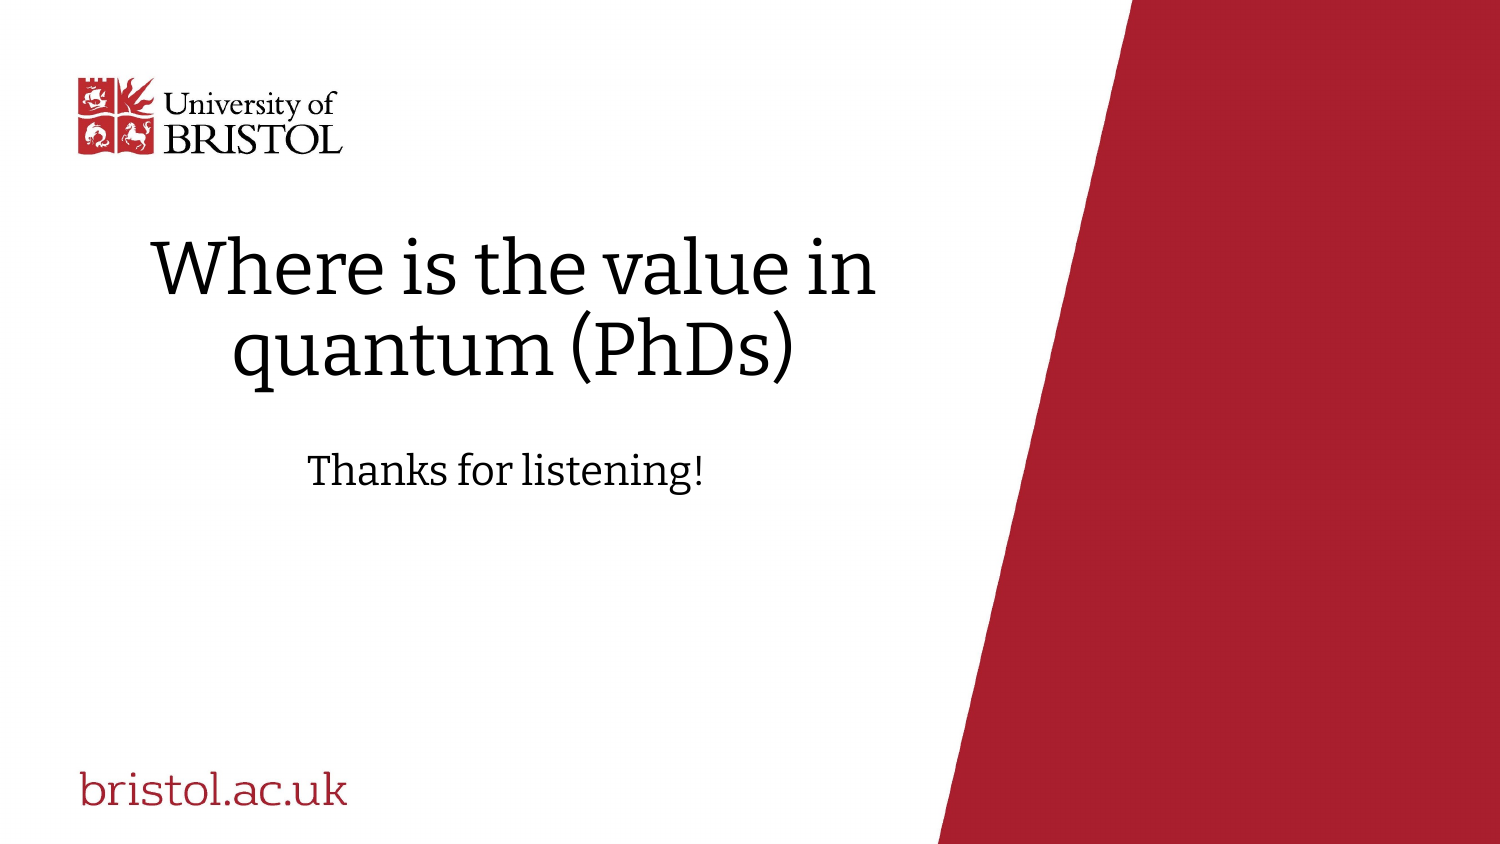

# Where is the value in quantum (PhDs)

Thanks for listening!